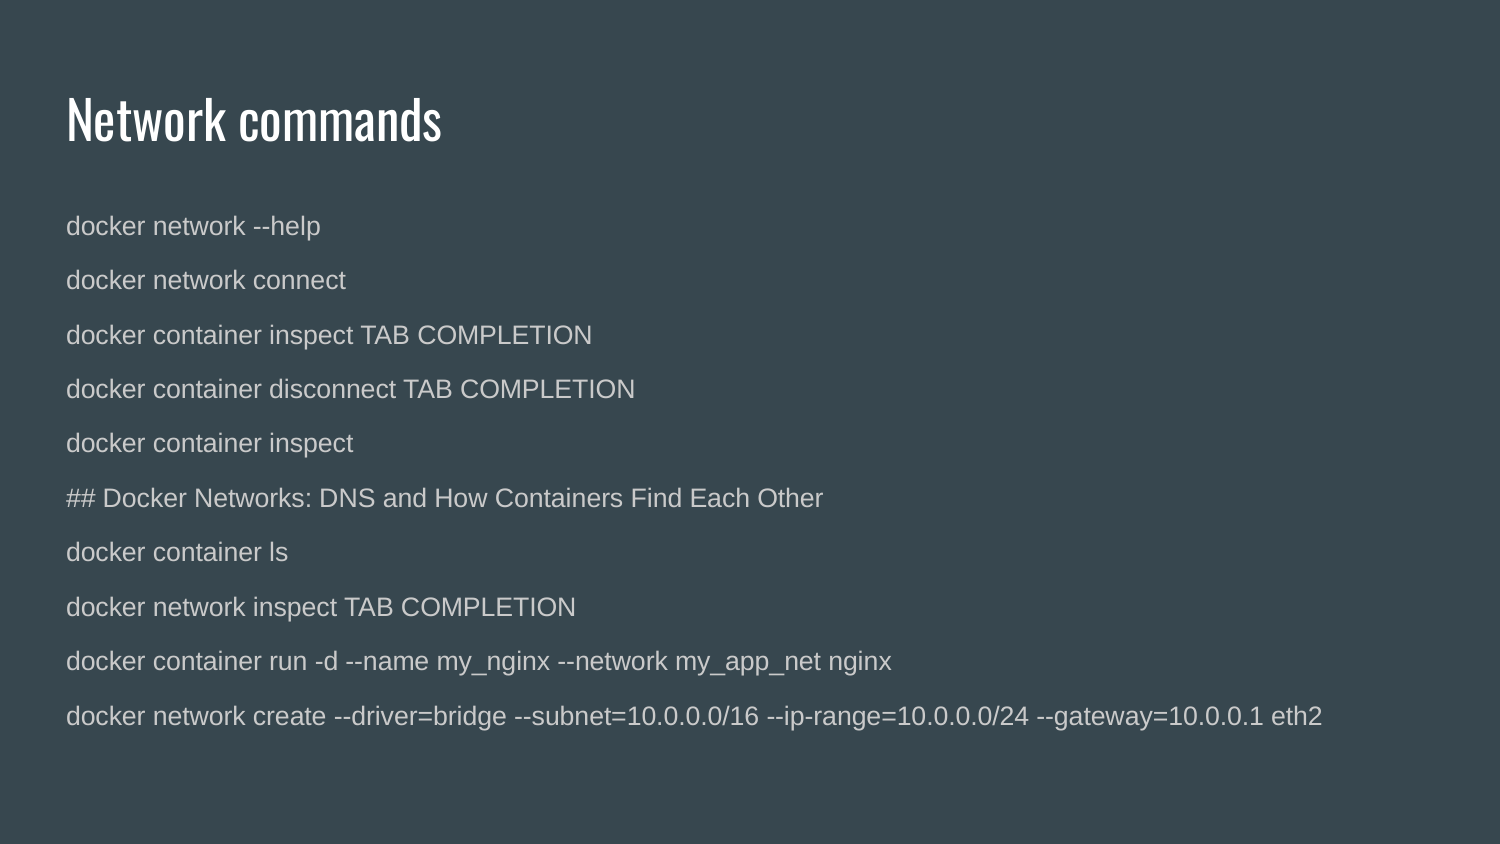

# Network commands
docker network --help
docker network connect
docker container inspect TAB COMPLETION
docker container disconnect TAB COMPLETION
docker container inspect
## Docker Networks: DNS and How Containers Find Each Other
docker container ls
docker network inspect TAB COMPLETION
docker container run -d --name my_nginx --network my_app_net nginx
docker network create --driver=bridge --subnet=10.0.0.0/16 --ip-range=10.0.0.0/24 --gateway=10.0.0.1 eth2